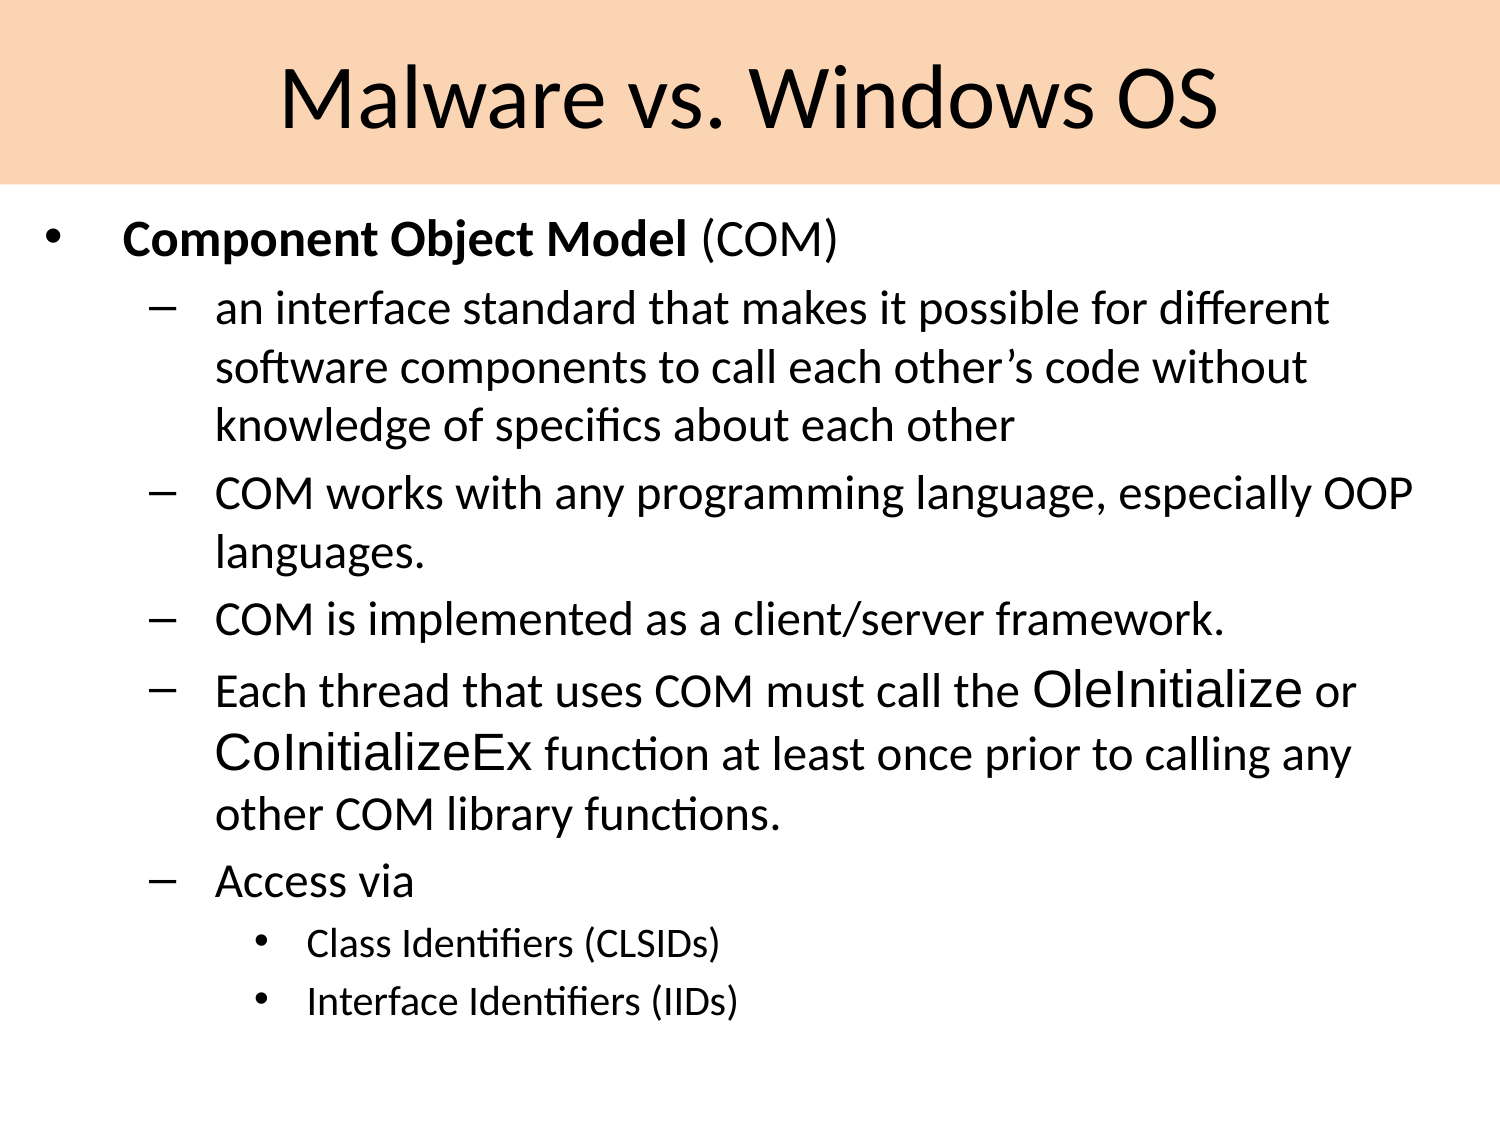

Malware vs. Windows OS
Component Object Model (COM)
an interface standard that makes it possible for different software components to call each other’s code without knowledge of specifics about each other
COM works with any programming language, especially OOP languages.
COM is implemented as a client/server framework.
Each thread that uses COM must call the OleInitialize or CoInitializeEx function at least once prior to calling any other COM library functions.
Access via
Class Identifiers (CLSIDs)
Interface Identifiers (IIDs)